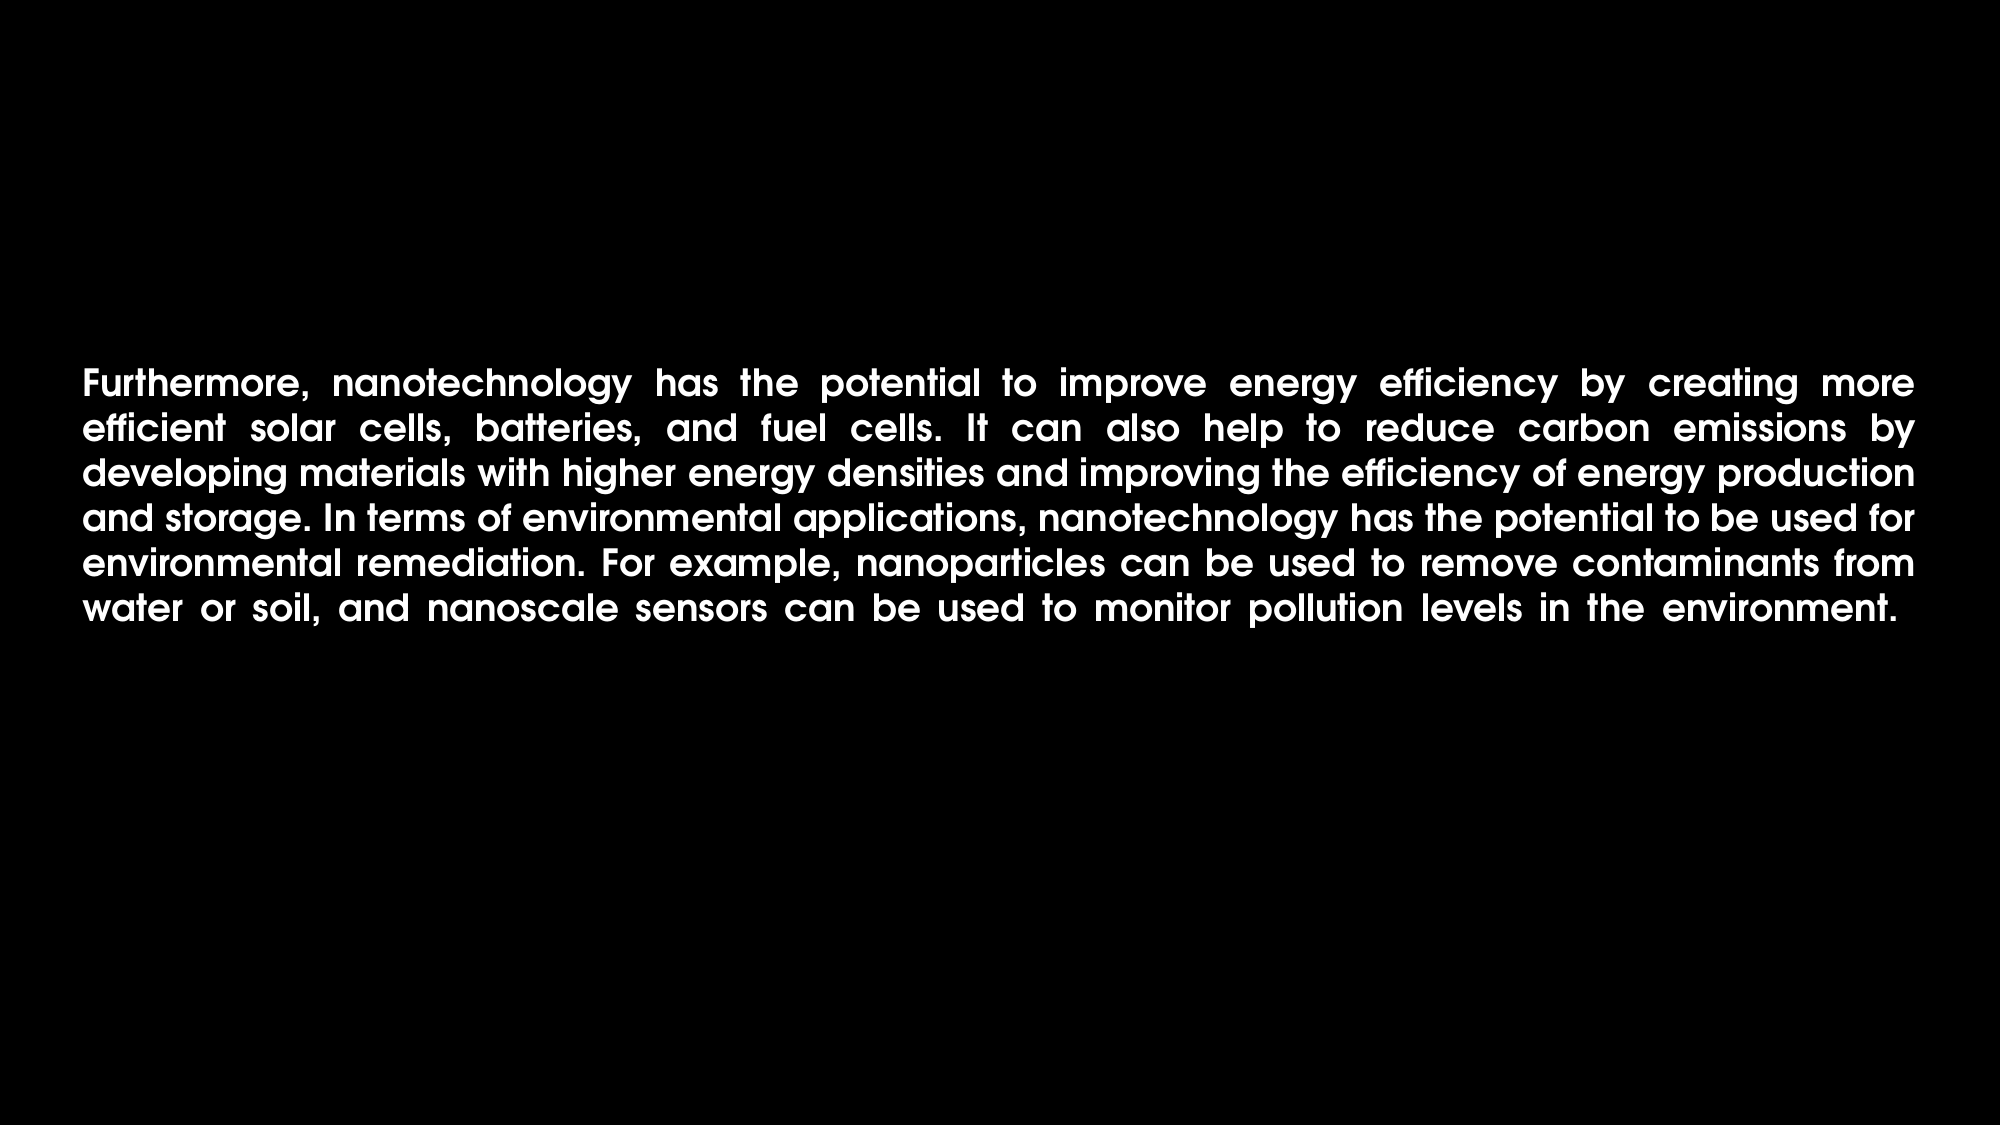

Furthermore, nanotechnology has the potential to improve energy efficiency by creating more efficient solar cells, batteries, and fuel cells. It can also help to reduce carbon emissions by developing materials with higher energy densities and improving the efficiency of energy production and storage. In terms of environmental applications, nanotechnology has the potential to be used for environmental remediation. For example, nanoparticles can be used to remove contaminants from water or soil, and nanoscale sensors can be used to monitor pollution levels in the environment.